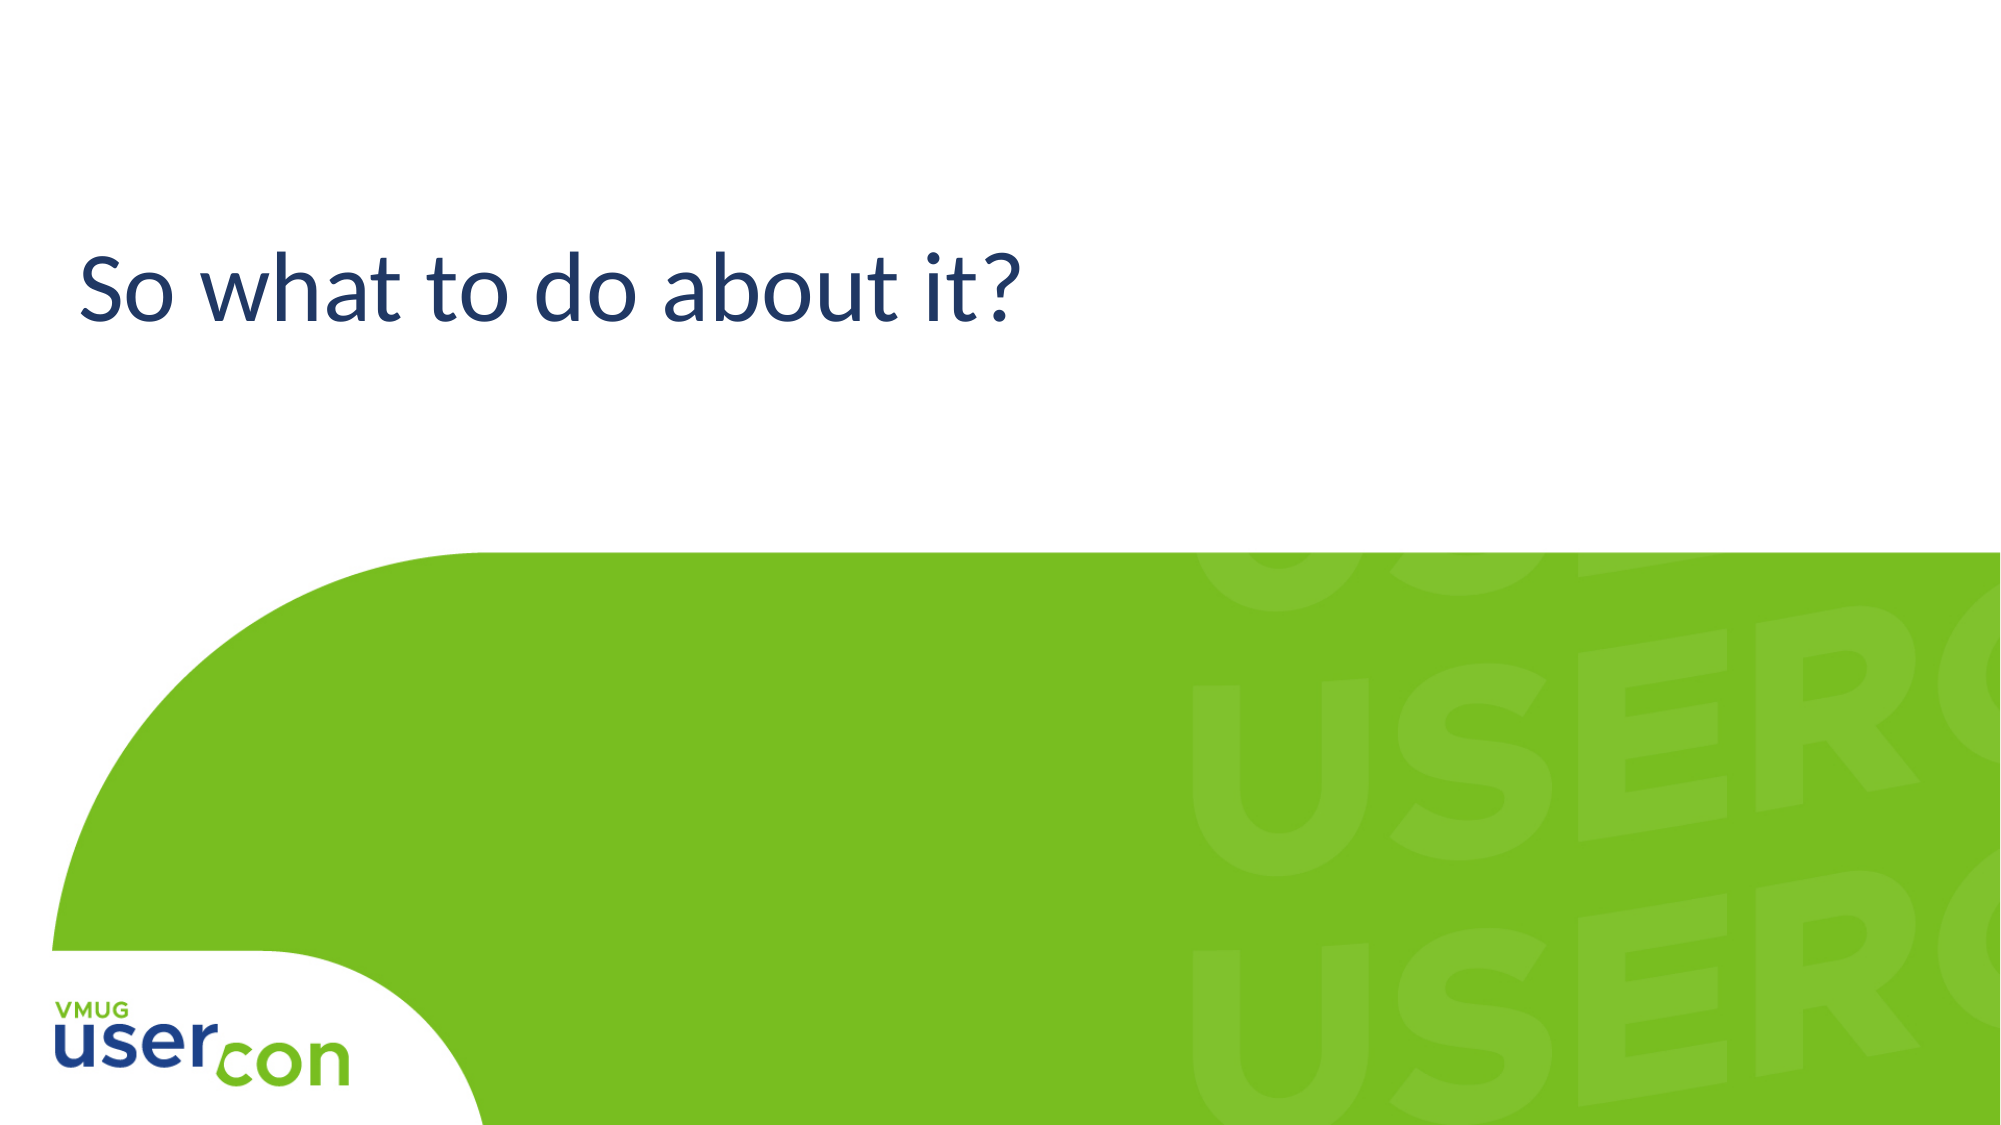

# So what to do about it?